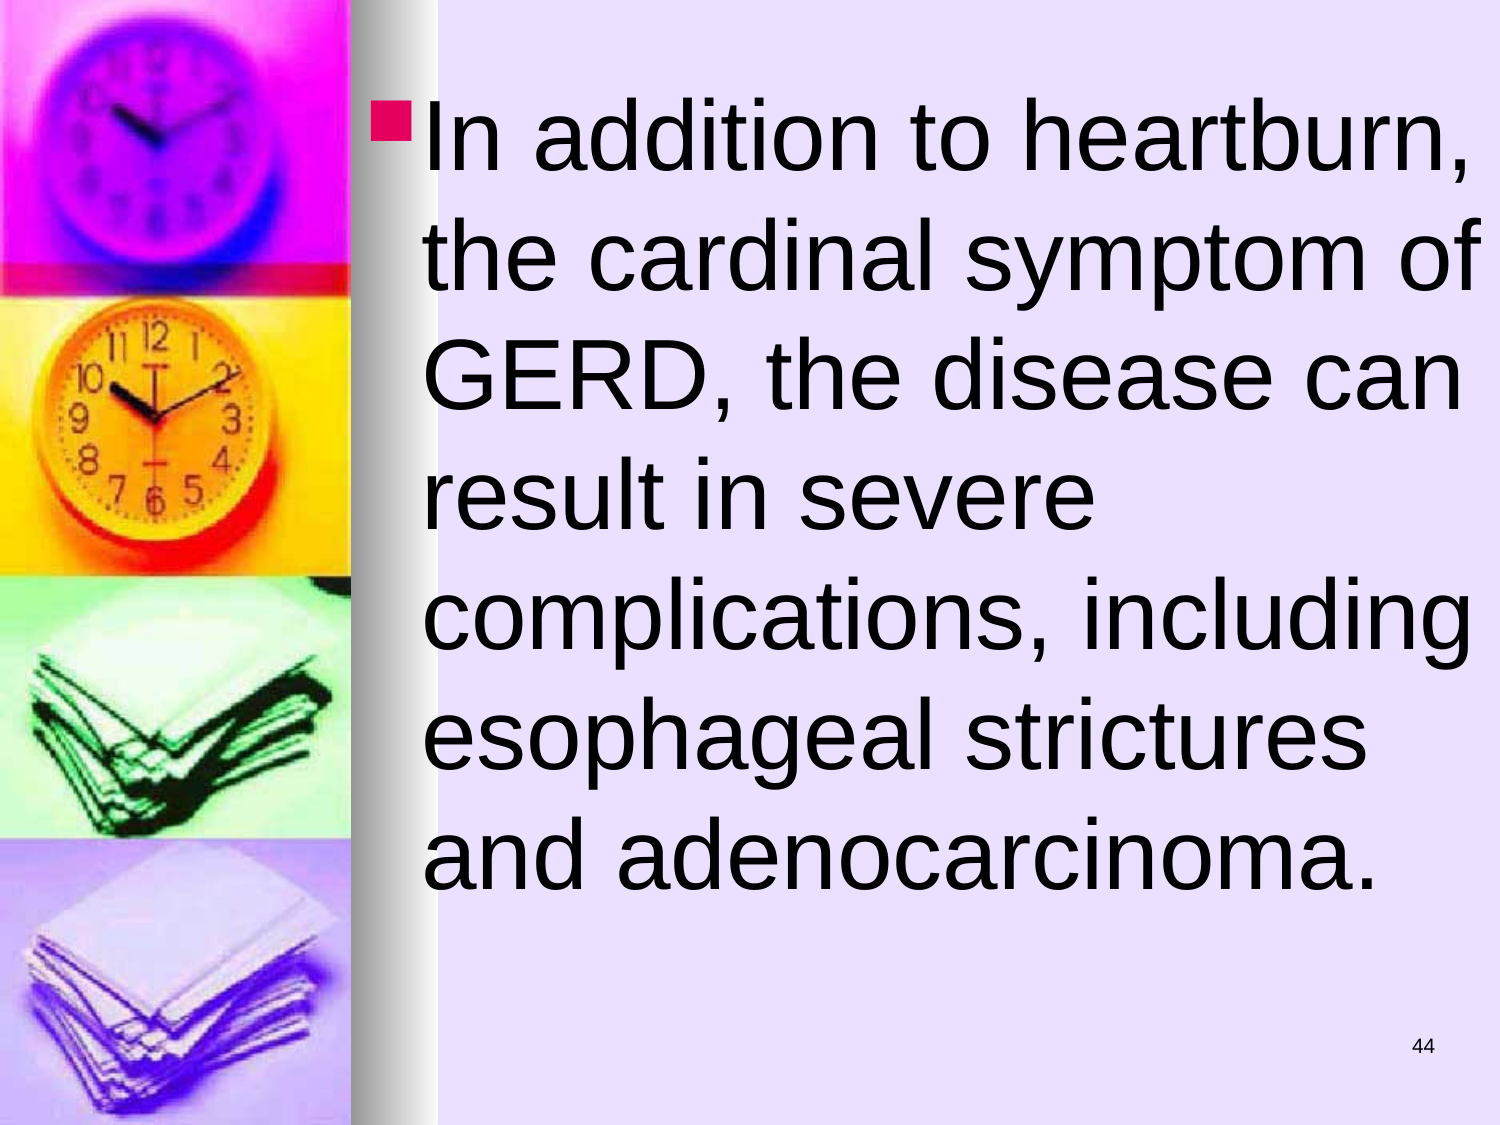

In addition to heartburn, the cardinal symptom of GERD, the disease can result in severe complications, including esophageal strictures and adenocarcinoma.

44